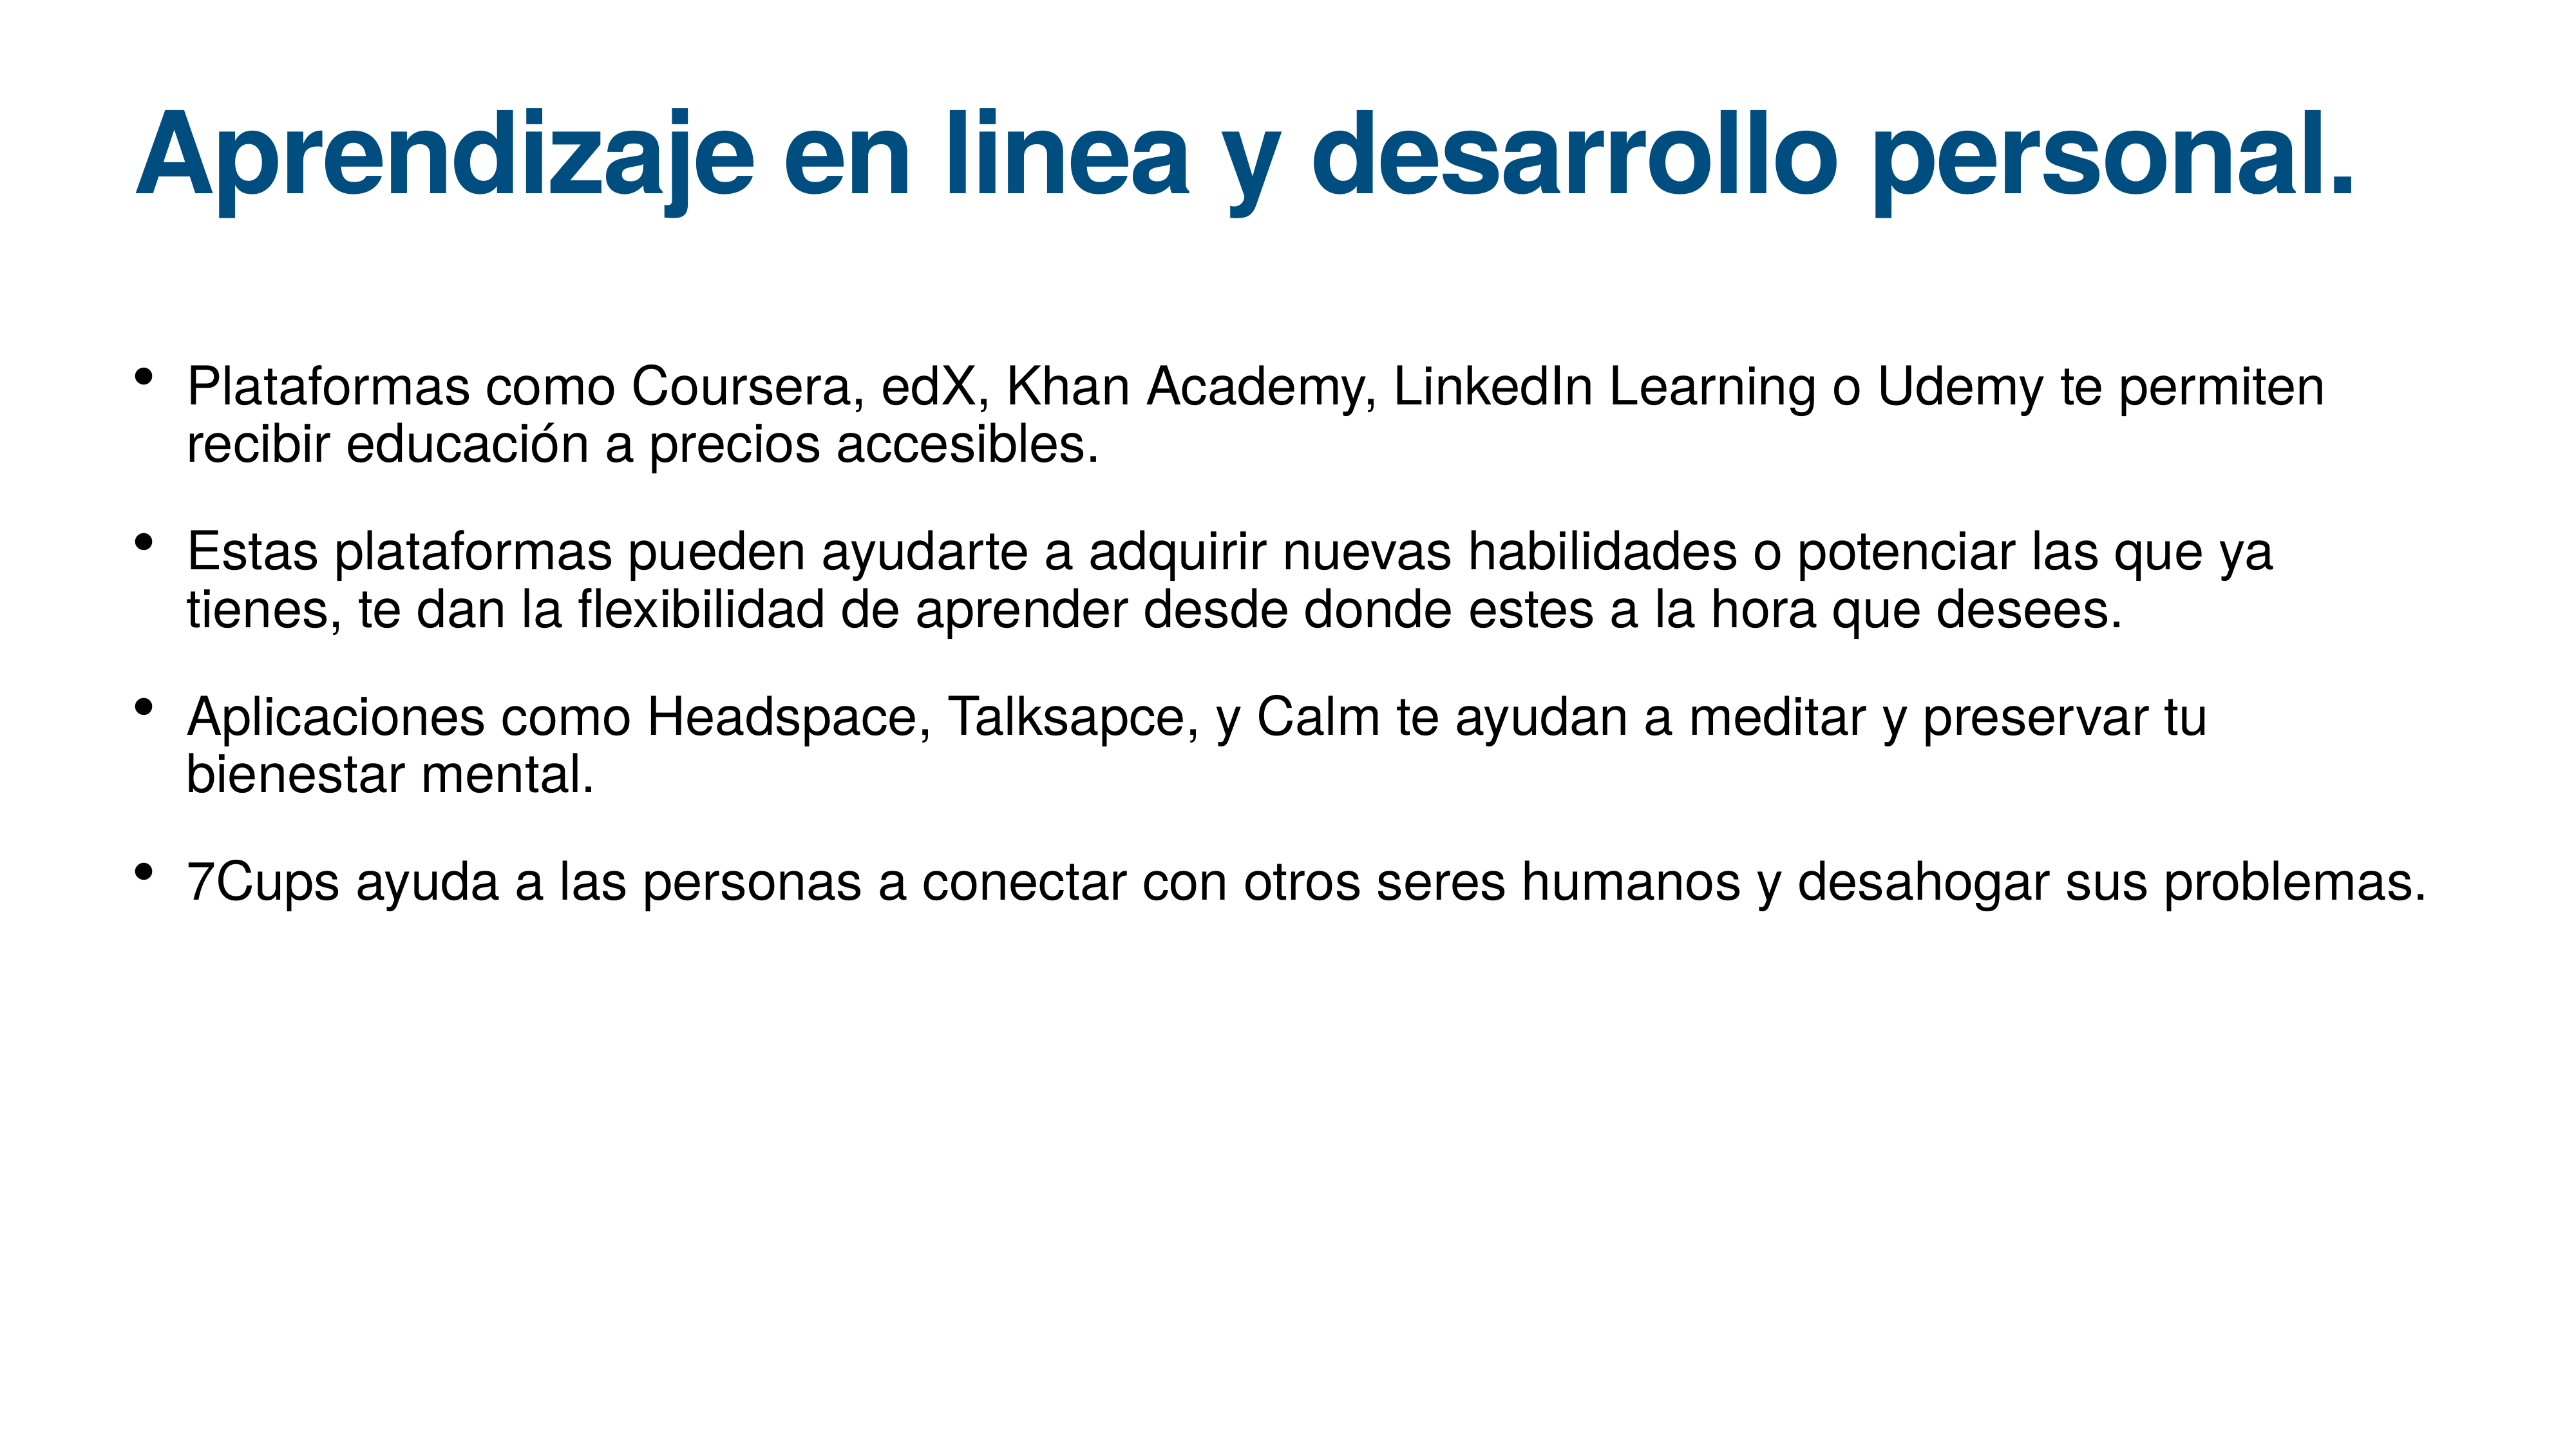

# Aprendizaje en linea y desarrollo personal.
Plataformas como Coursera, edX, Khan Academy, LinkedIn Learning o Udemy te permiten recibir educación a precios accesibles.
Estas plataformas pueden ayudarte a adquirir nuevas habilidades o potenciar las que ya tienes, te dan la flexibilidad de aprender desde donde estes a la hora que desees.
Aplicaciones como Headspace, Talksapce, y Calm te ayudan a meditar y preservar tu bienestar mental.
7Cups ayuda a las personas a conectar con otros seres humanos y desahogar sus problemas.